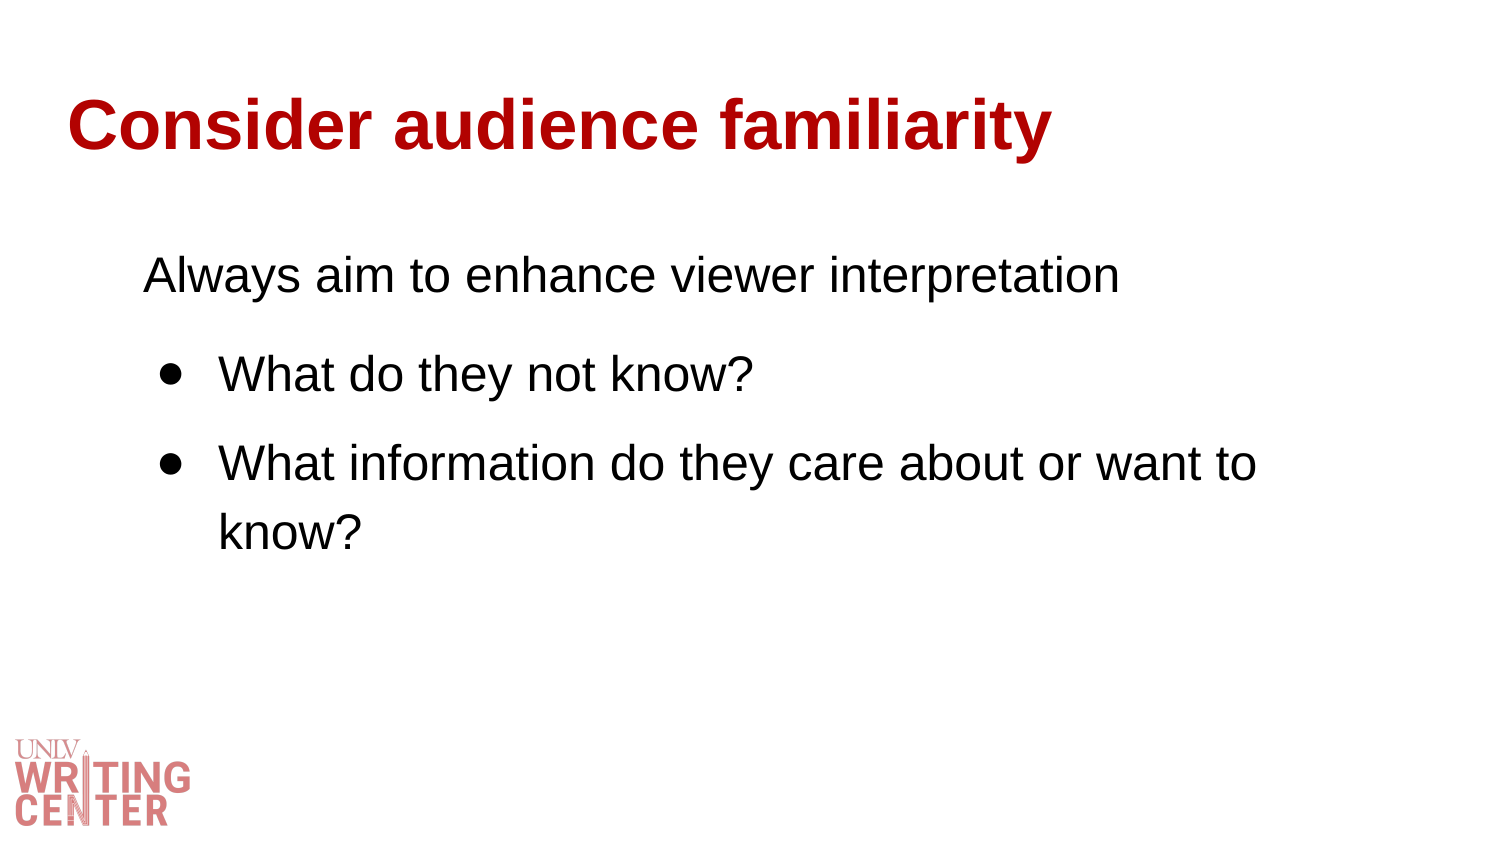

# Consider audience familiarity
Always aim to enhance viewer interpretation
What do they not know?
What information do they care about or want to know?